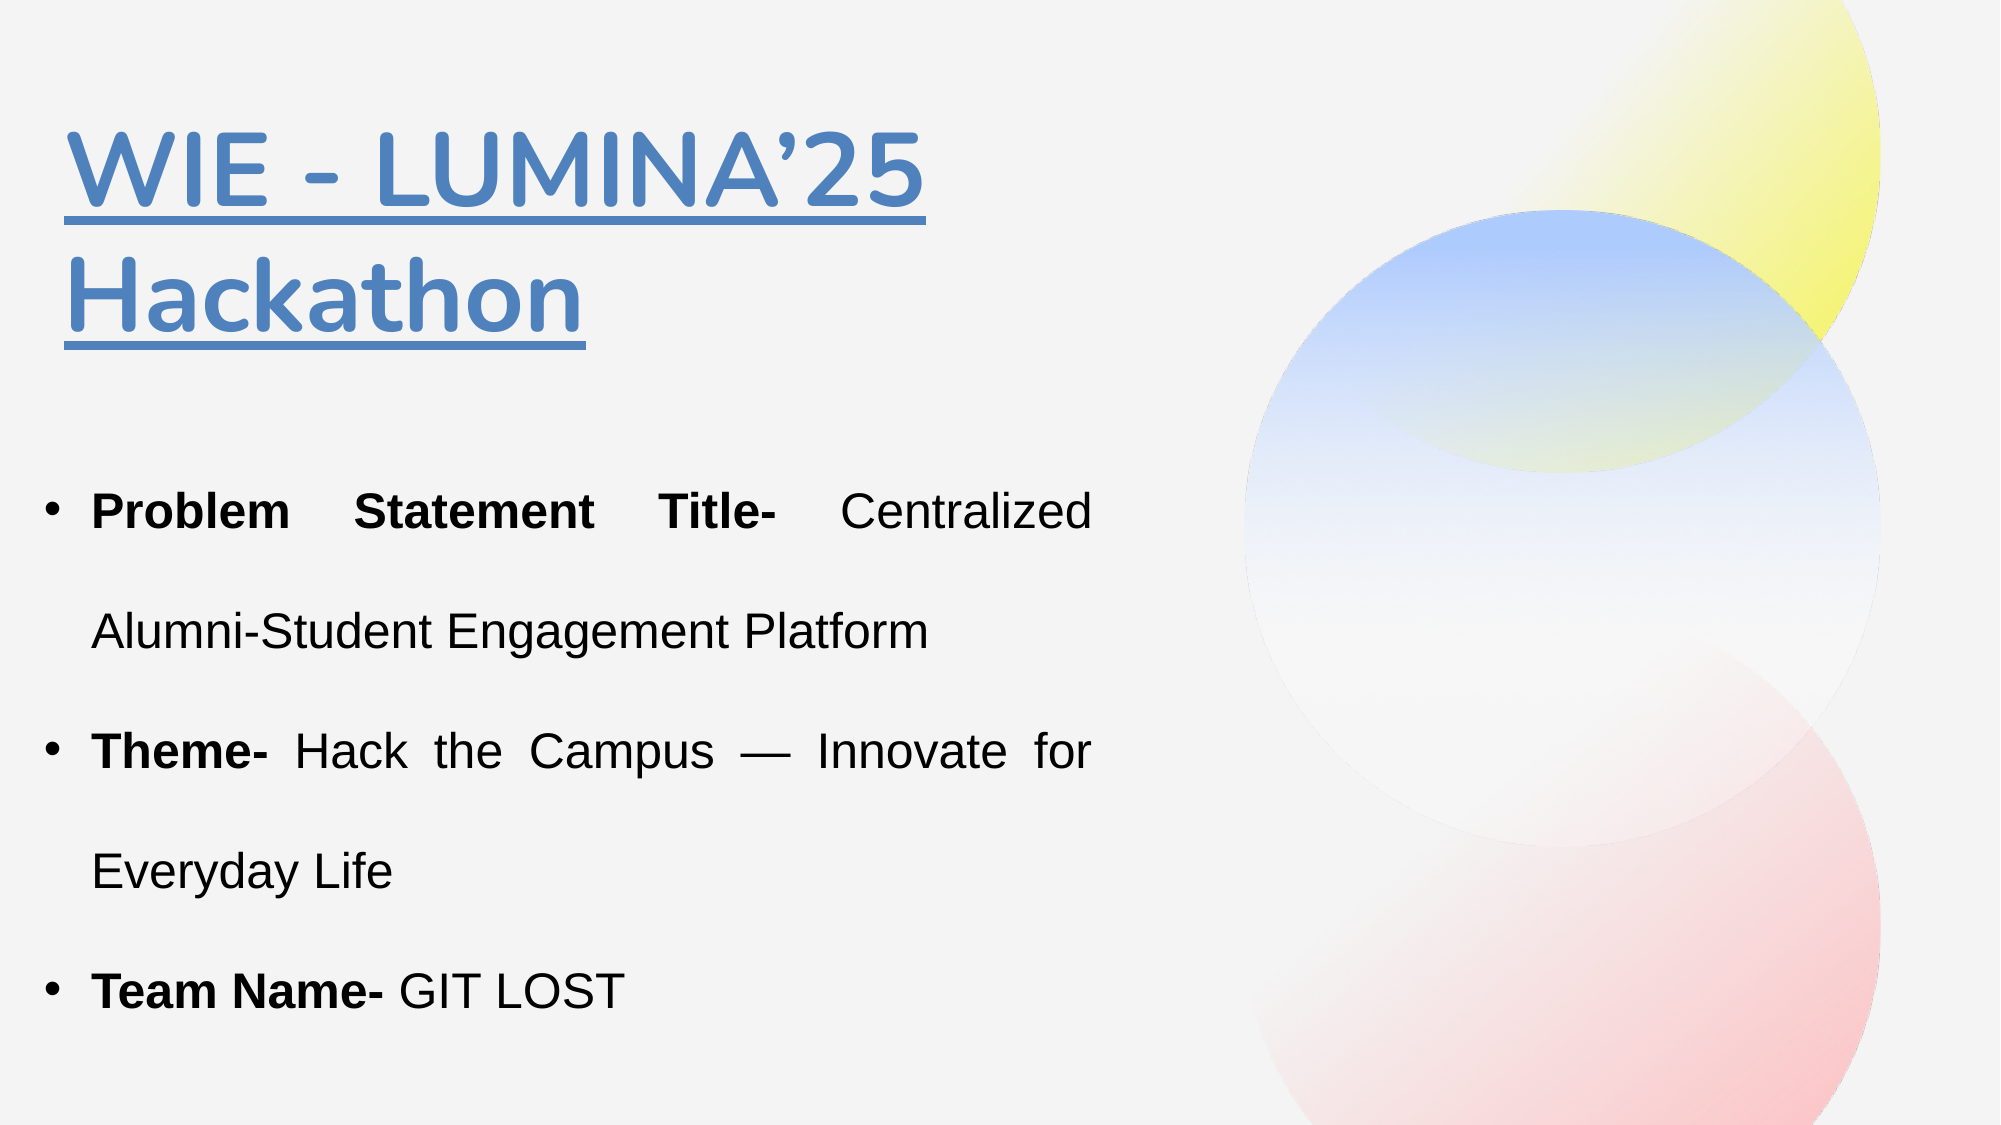

# WIE - LUMINA’25 Hackathon

Problem Statement Title- Centralized Alumni-Student Engagement Platform
Theme- Hack the Campus — Innovate for Everyday Life
Team Name- GIT LOST